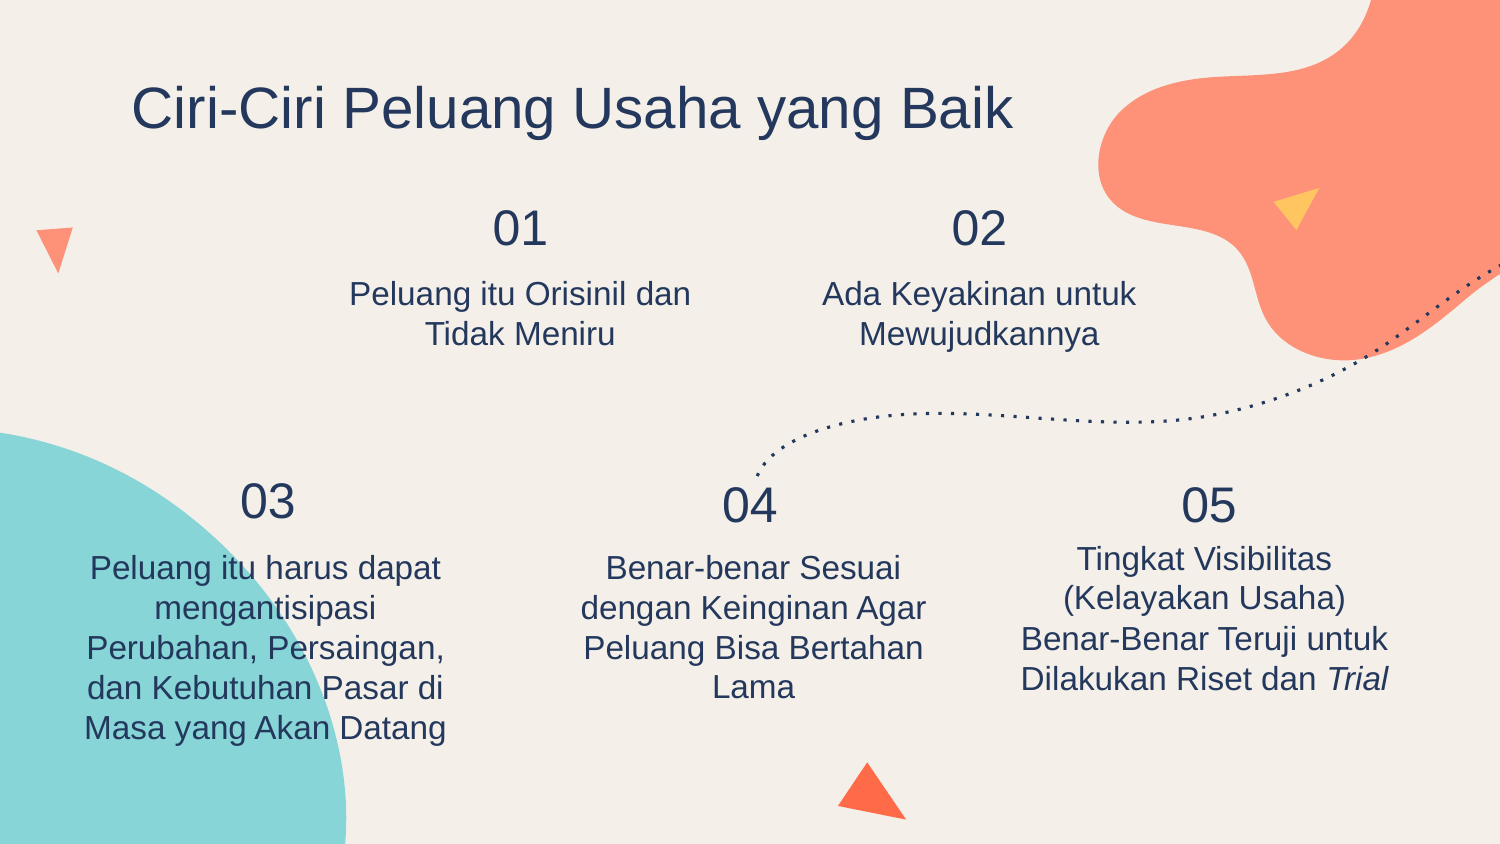

Ciri-Ciri Peluang Usaha yang Baik
# 01
02

Peluang itu Orisinil dan Tidak Meniru
Ada Keyakinan untuk Mewujudkannya
03
04
05
Peluang itu harus dapat mengantisipasi Perubahan, Persaingan, dan Kebutuhan Pasar di Masa yang Akan Datang
Benar-benar Sesuai dengan Keinginan Agar Peluang Bisa Bertahan Lama
Tingkat Visibilitas (Kelayakan Usaha) Benar-Benar Teruji untuk Dilakukan Riset dan Trial